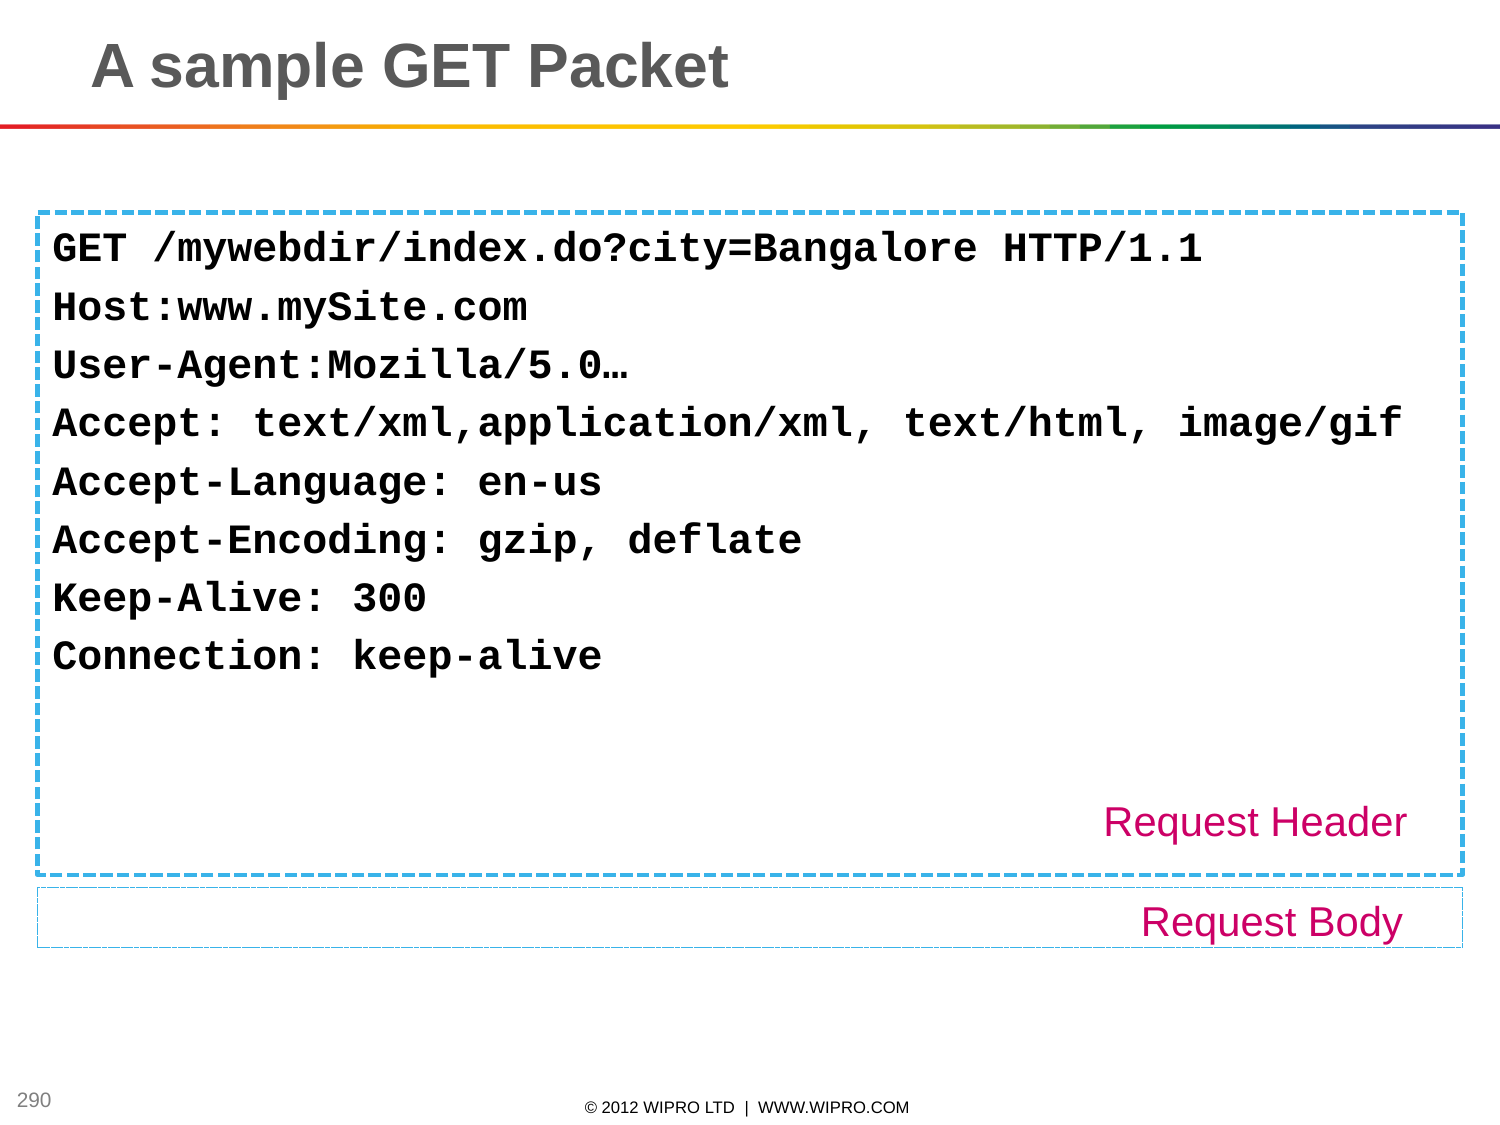

# A sample GET Packet
GET /mywebdir/index.do?city=Bangalore HTTP/1.1
Host:www.mySite.com
User-Agent:Mozilla/5.0…
Accept: text/xml,application/xml, text/html, image/gif
Accept-Language: en-us
Accept-Encoding: gzip, deflate
Keep-Alive: 300
Connection: keep-alive
Request Header

Request Body